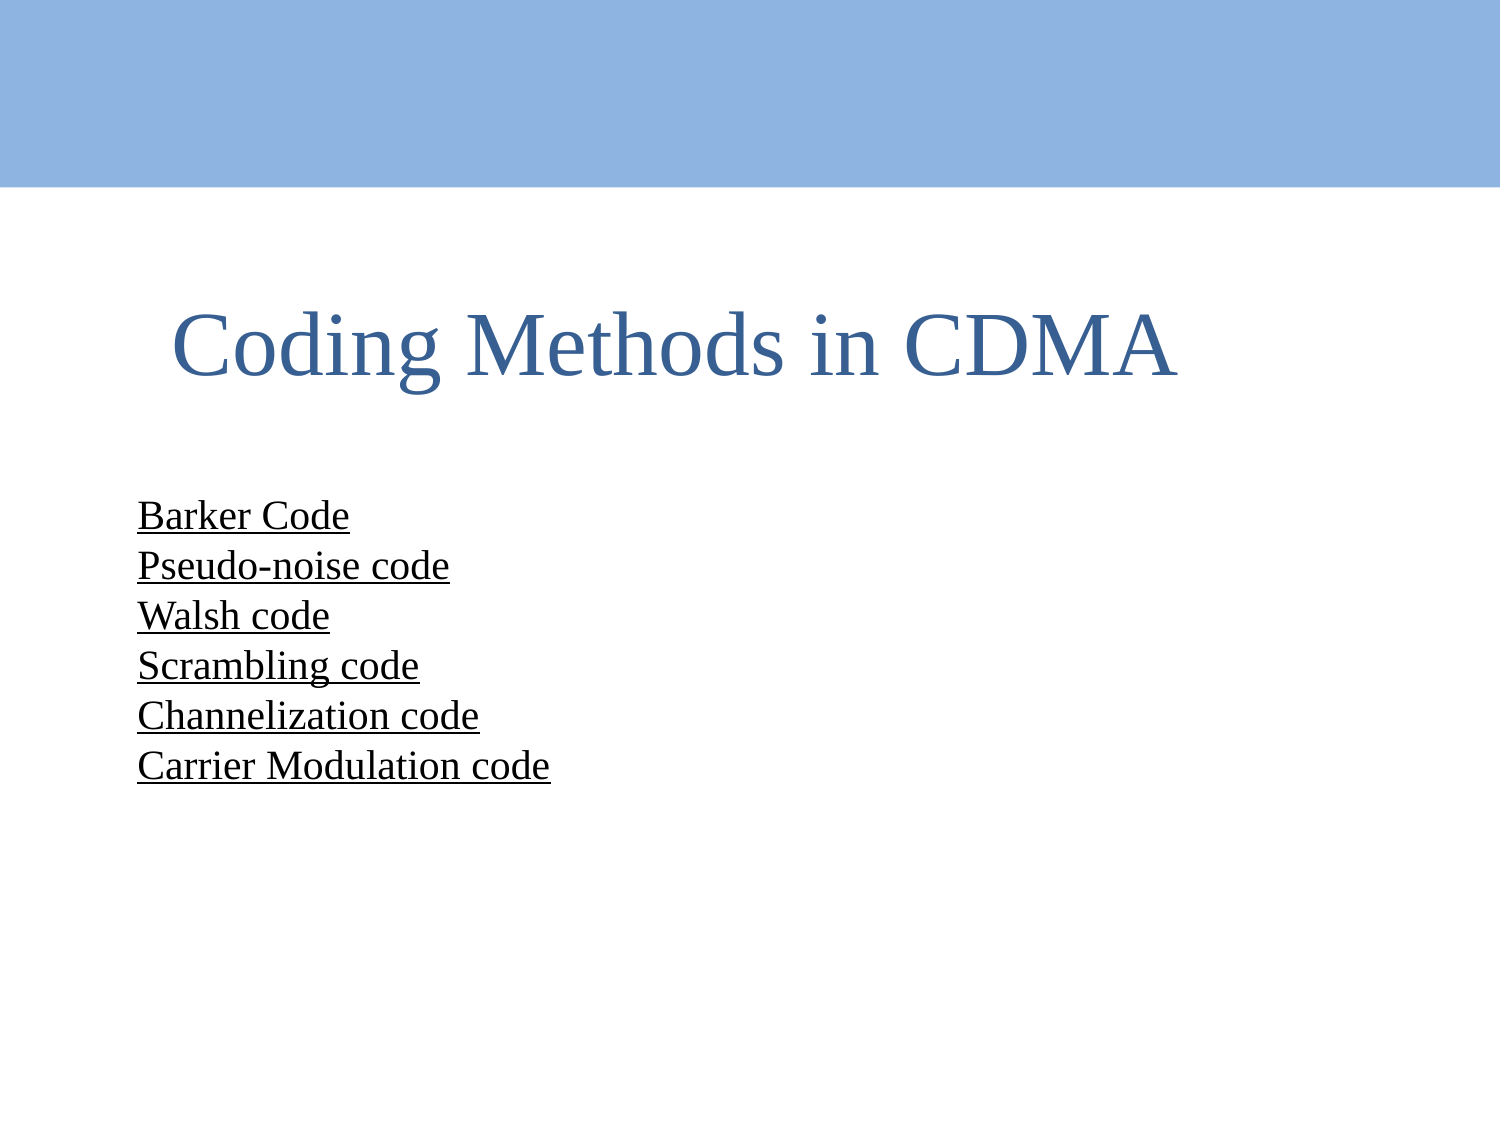

# Coding Methods in CDMA
Barker Code
Pseudo-noise code
Walsh code
Scrambling code
Channelization code
Carrier Modulation code